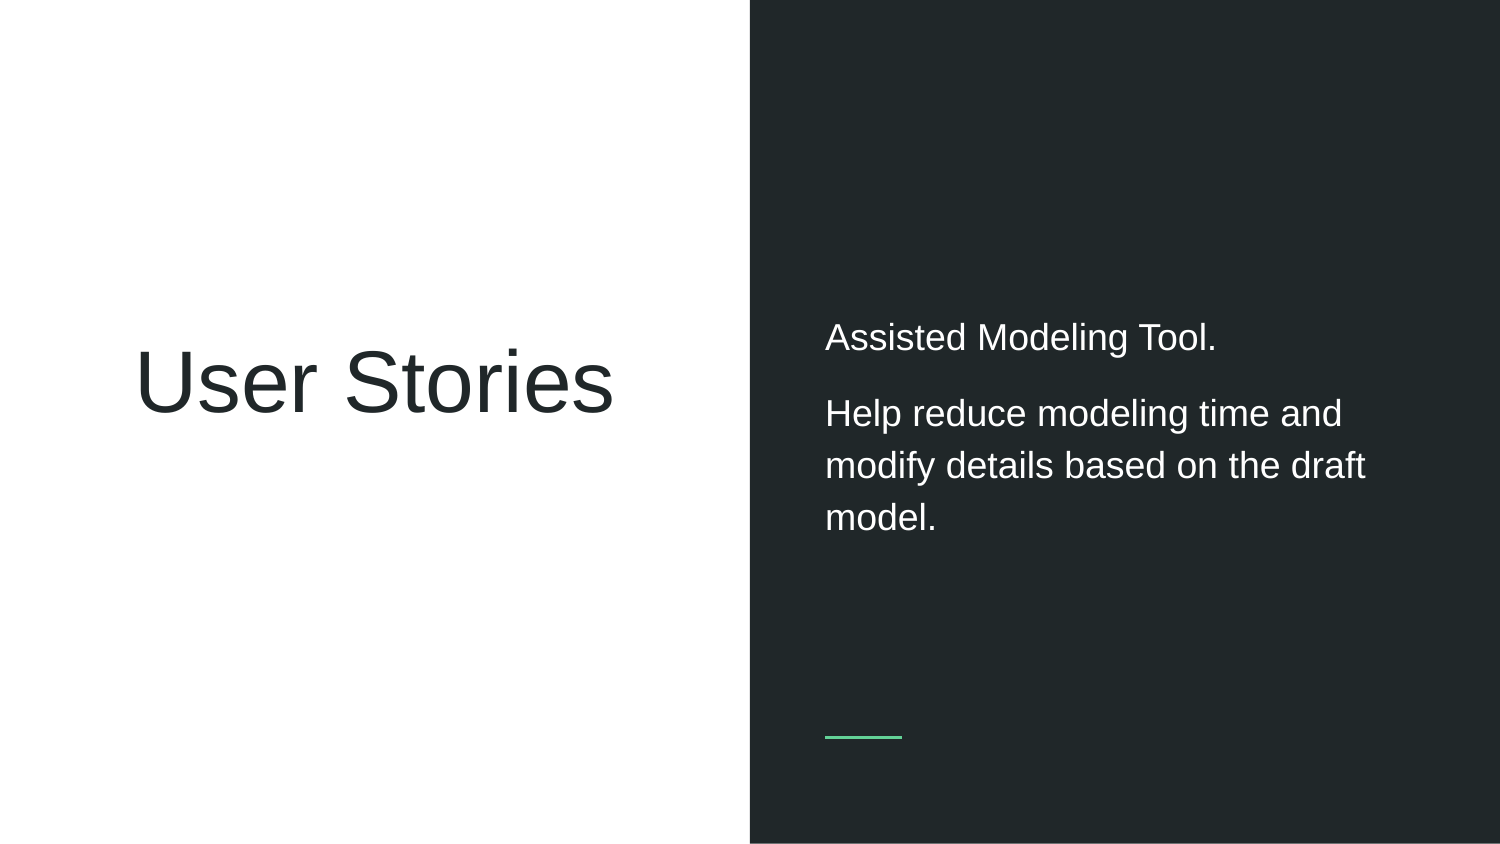

Assisted Modeling Tool.
Help reduce modeling time and modify details based on the draft model.
# User Stories